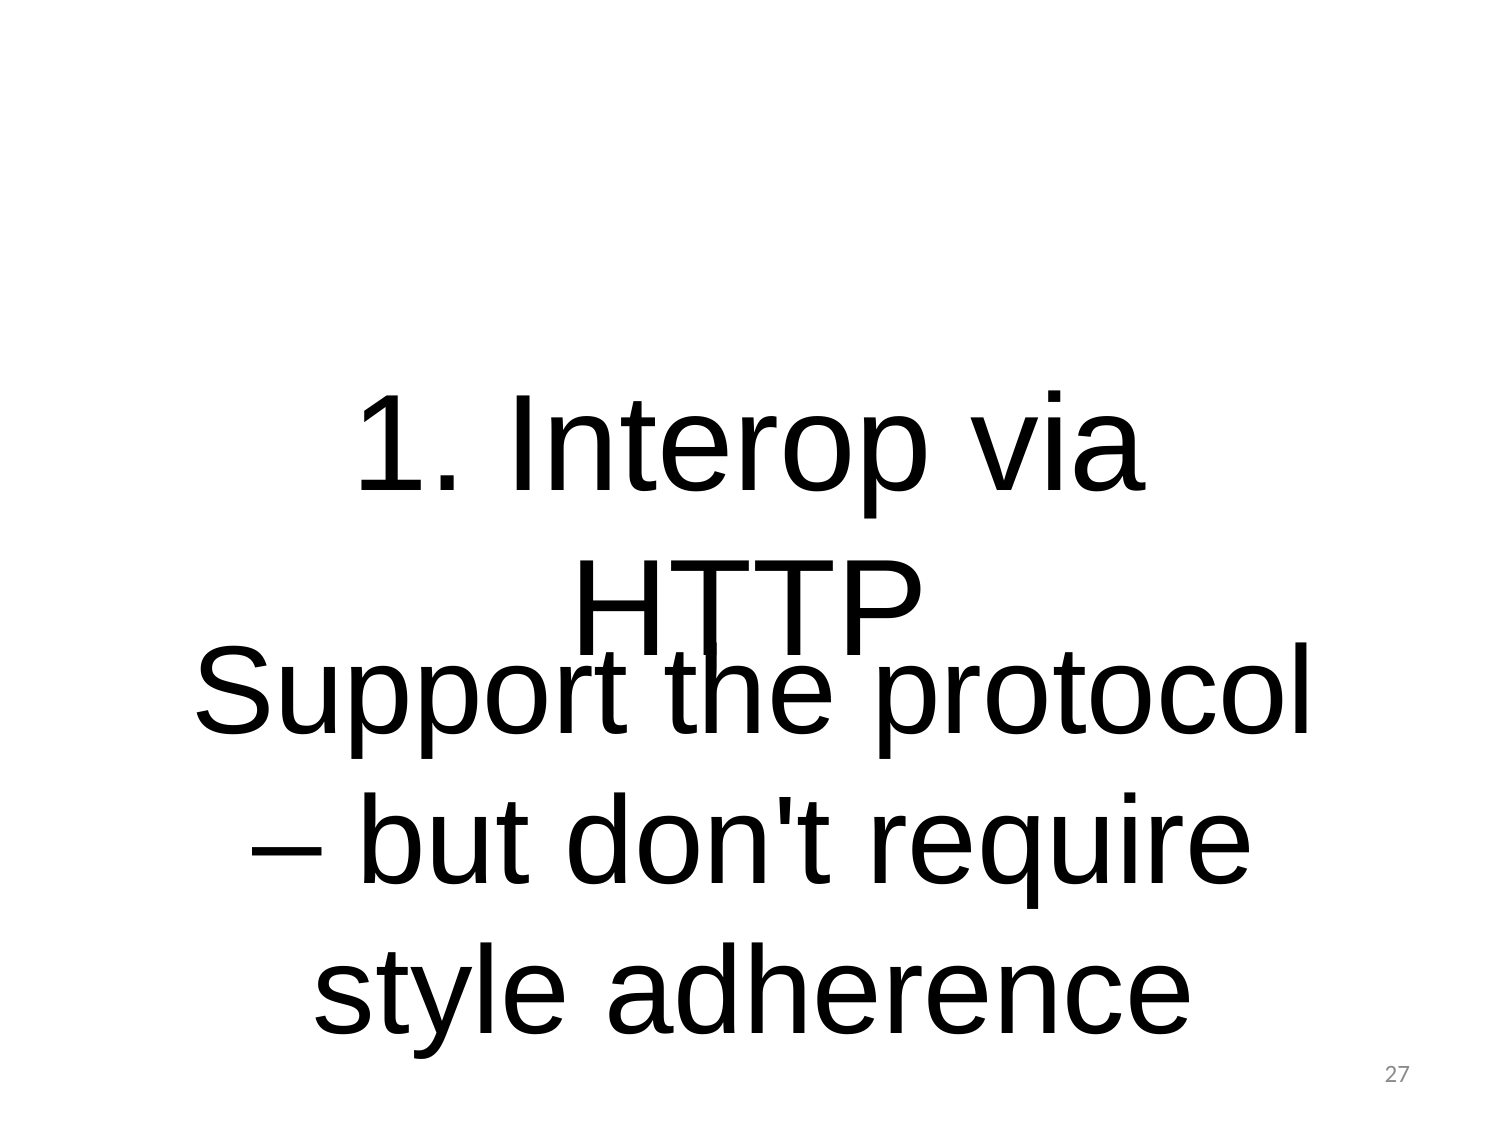

1. Interop via HTTP
Support the protocol – but don't require style adherence
27